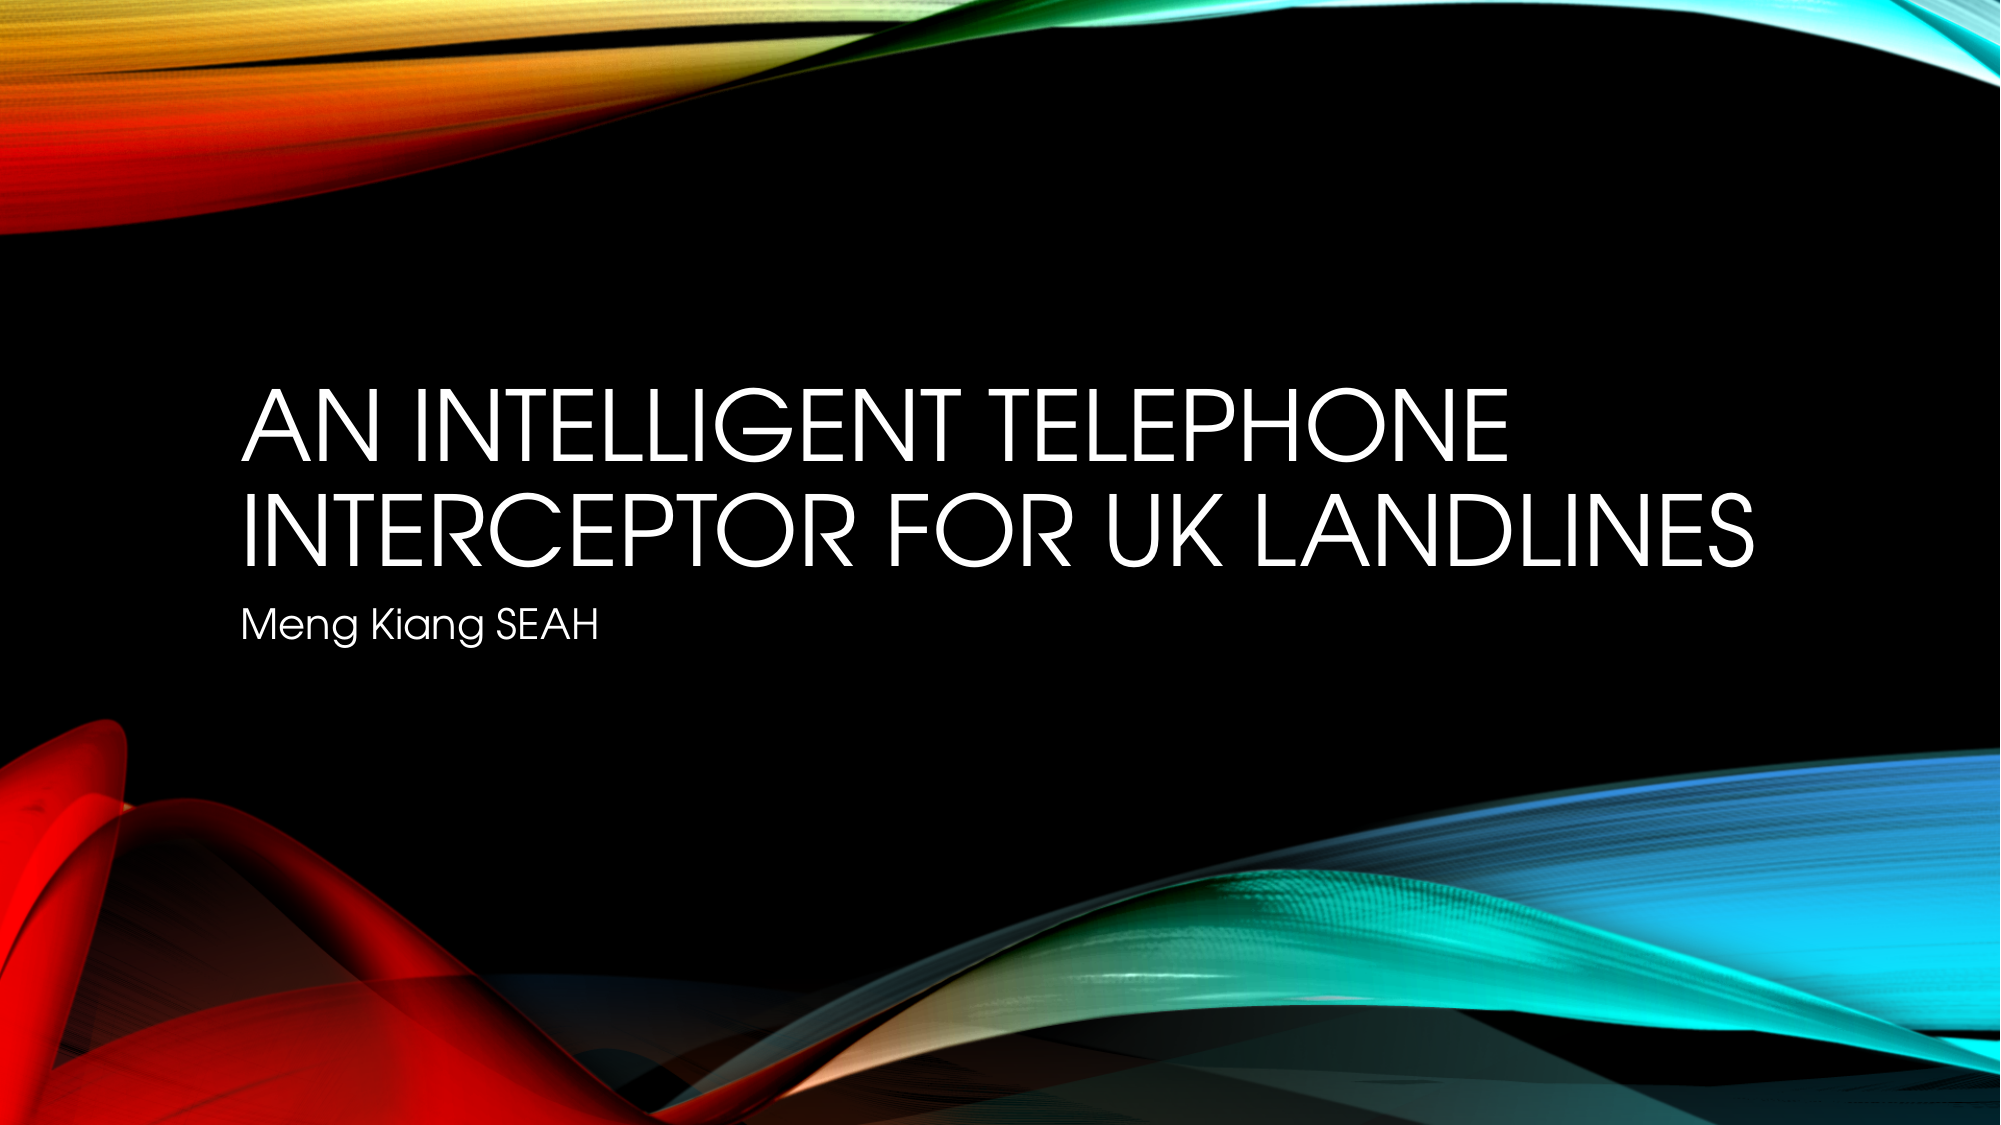

# An intelligent telephone interceptor for UK Landlines
Meng Kiang SEAH